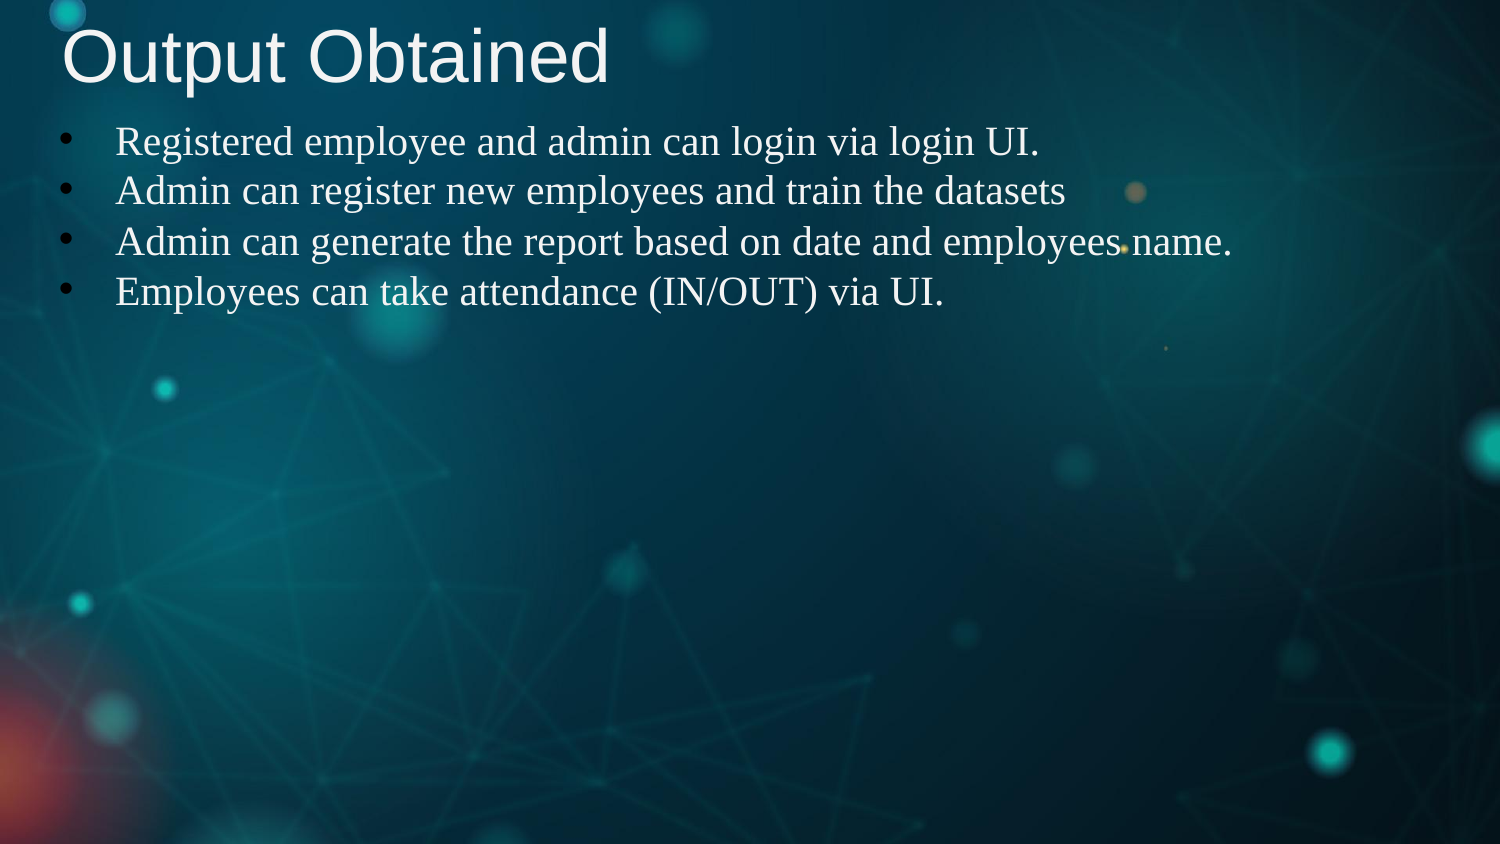

Output Obtained
Registered employee and admin can login via login UI.
Admin can register new employees and train the datasets
Admin can generate the report based on date and employees name.
Employees can take attendance (IN/OUT) via UI.